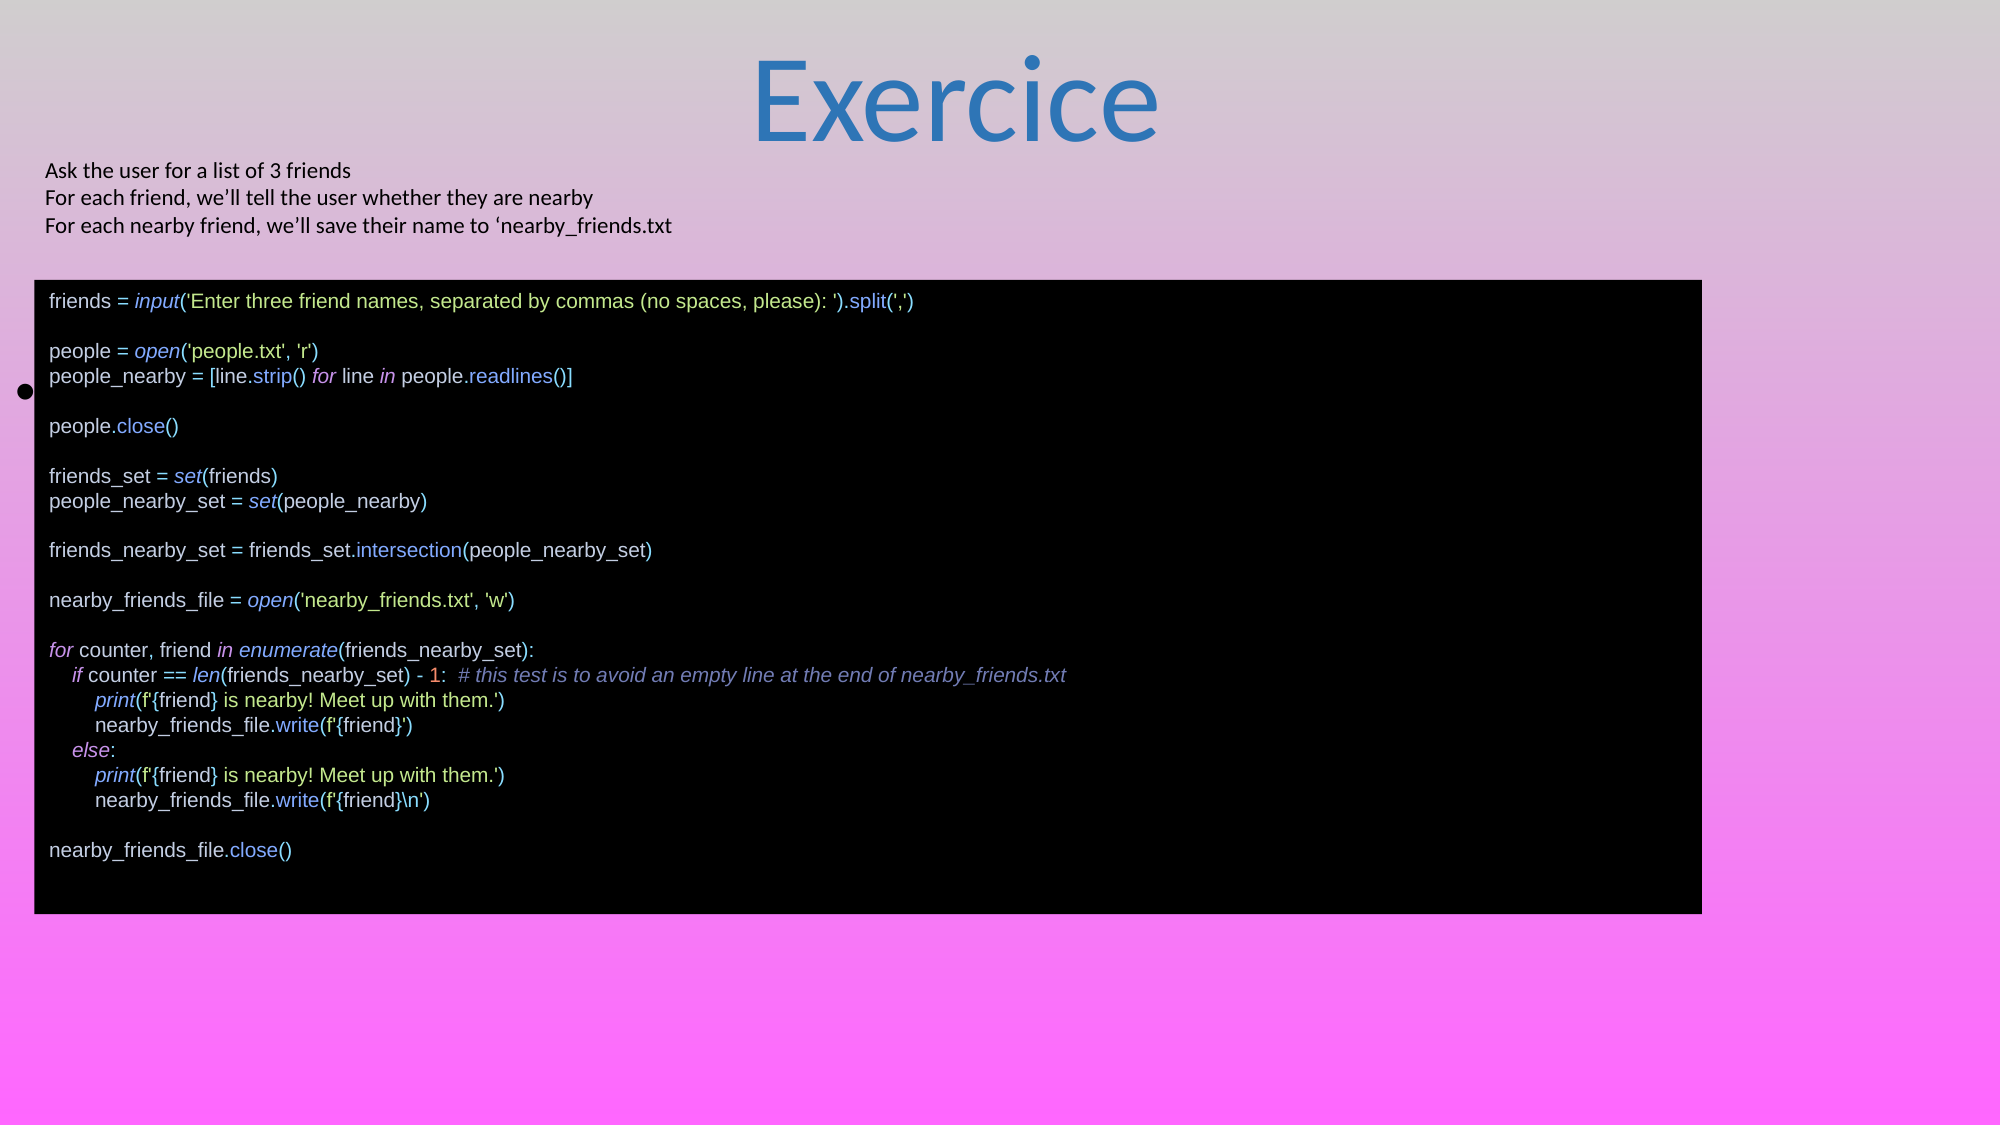

# Exercice
Ask the user for a list of 3 friends
For each friend, we’ll tell the user whether they are nearby
For each nearby friend, we’ll save their name to ‘nearby_friends.txt
friends = input('Enter three friend names, separated by commas (no spaces, please): ').split(',')
people = open('people.txt', 'r')
people_nearby = [line.strip() for line in people.readlines()]
people.close()
friends_set = set(friends)
people_nearby_set = set(people_nearby)
friends_nearby_set = friends_set.intersection(people_nearby_set)
nearby_friends_file = open('nearby_friends.txt', 'w')
for counter, friend in enumerate(friends_nearby_set):
    if counter == len(friends_nearby_set) - 1:  # this test is to avoid an empty line at the end of nearby_friends.txt
        print(f'{friend} is nearby! Meet up with them.')
        nearby_friends_file.write(f'{friend}')
    else:
        print(f'{friend} is nearby! Meet up with them.')
        nearby_friends_file.write(f'{friend}\n')
nearby_friends_file.close()

299